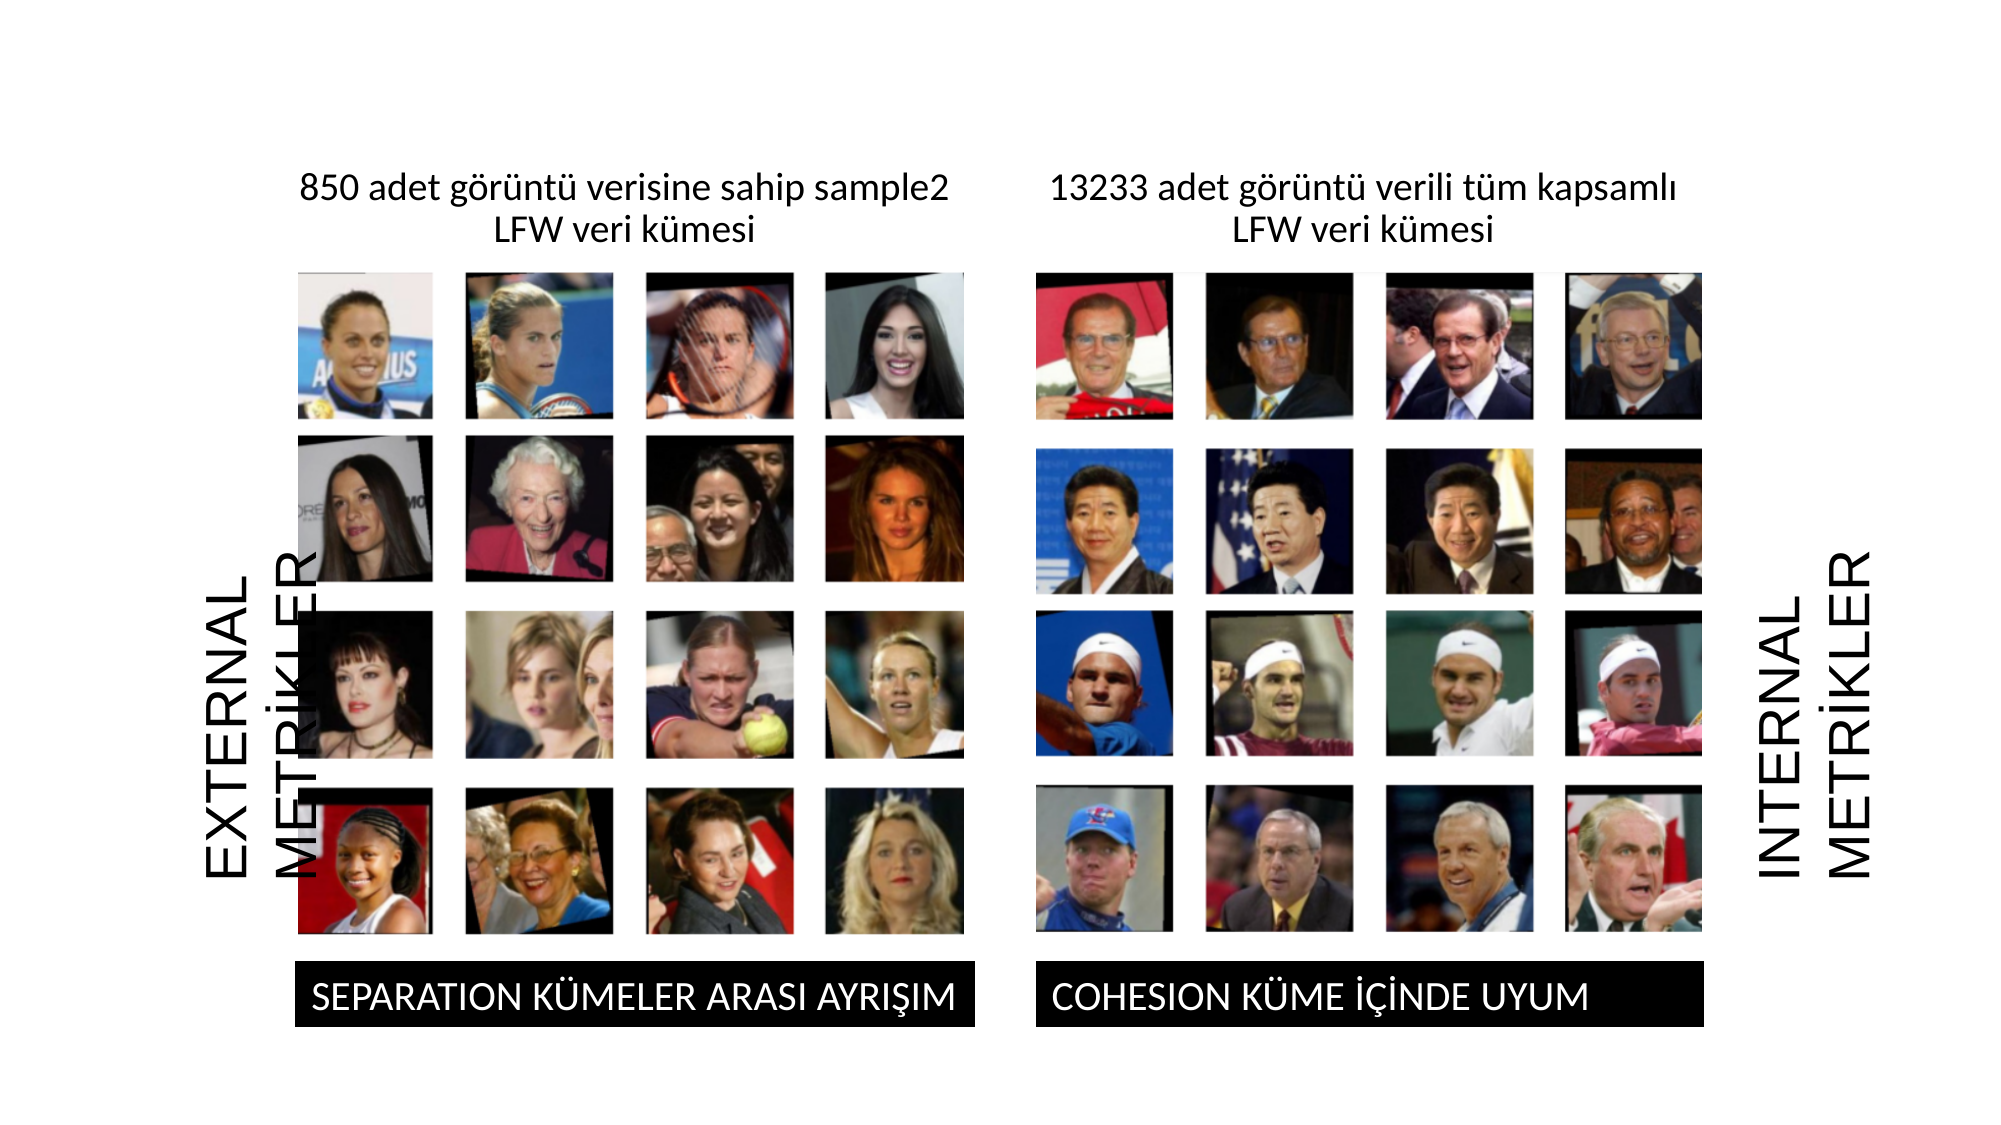

850 adet görüntü verisine sahip sample2 LFW veri kümesi
13233 adet görüntü verili tüm kapsamlı LFW veri kümesi
EXTERNAL METRİKLER
INTERNAL METRİKLER
SEPARATION KÜMELER ARASI AYRIŞIM
COHESION KÜME İÇİNDE UYUM